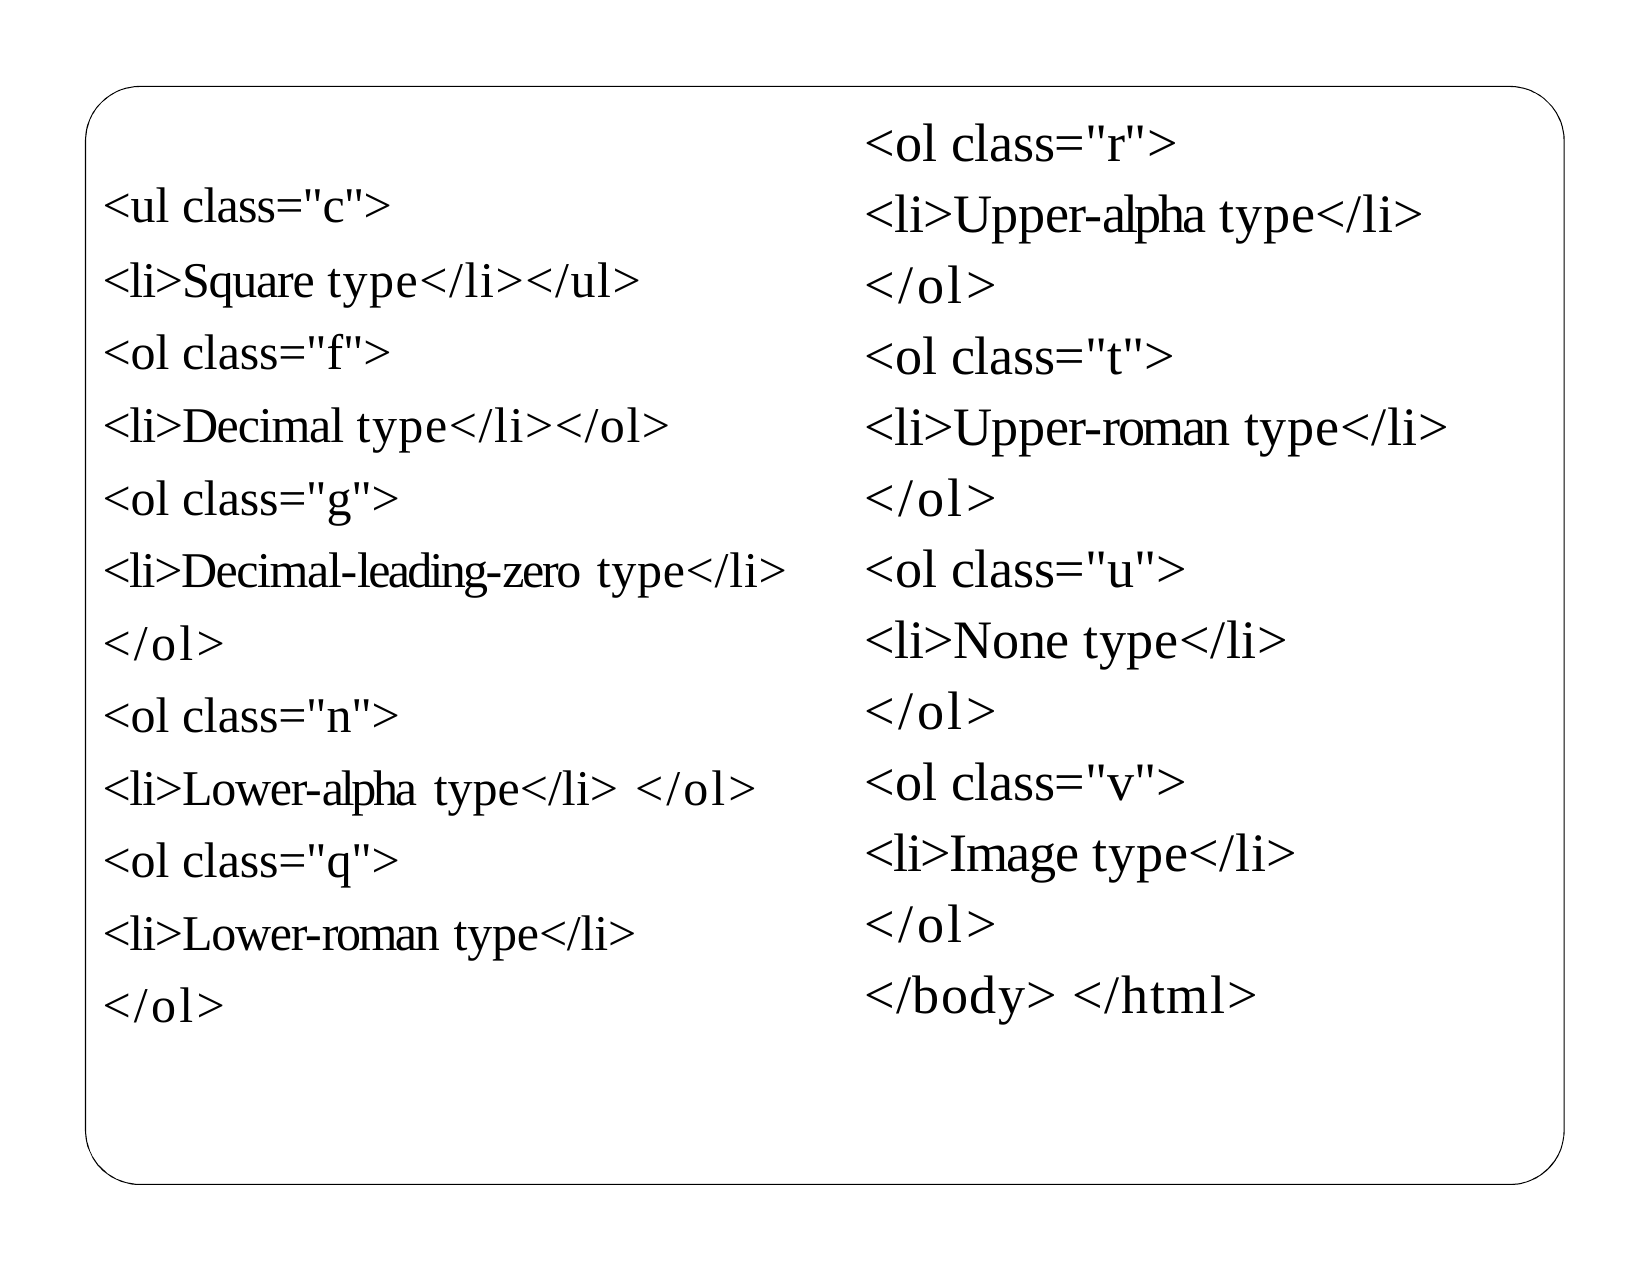

<ol class="r">
<li>Upper-alpha type</li>
</ol>
<ol class="t">
<li>Upper-roman type</li>
</ol>
<ol class="u">
<li>None type</li>
</ol>
<ol class="v">
<li>Image type</li>
</ol>
</body> </html>
<ul class="c">
<li>Square type</li></ul>
<ol class="f">
<li>Decimal type</li></ol>
<ol class="g">
<li>Decimal-leading-zero type</li>
</ol>
<ol class="n">
<li>Lower-alpha type</li> </ol>
<ol class="q">
<li>Lower-roman type</li>
</ol>
43